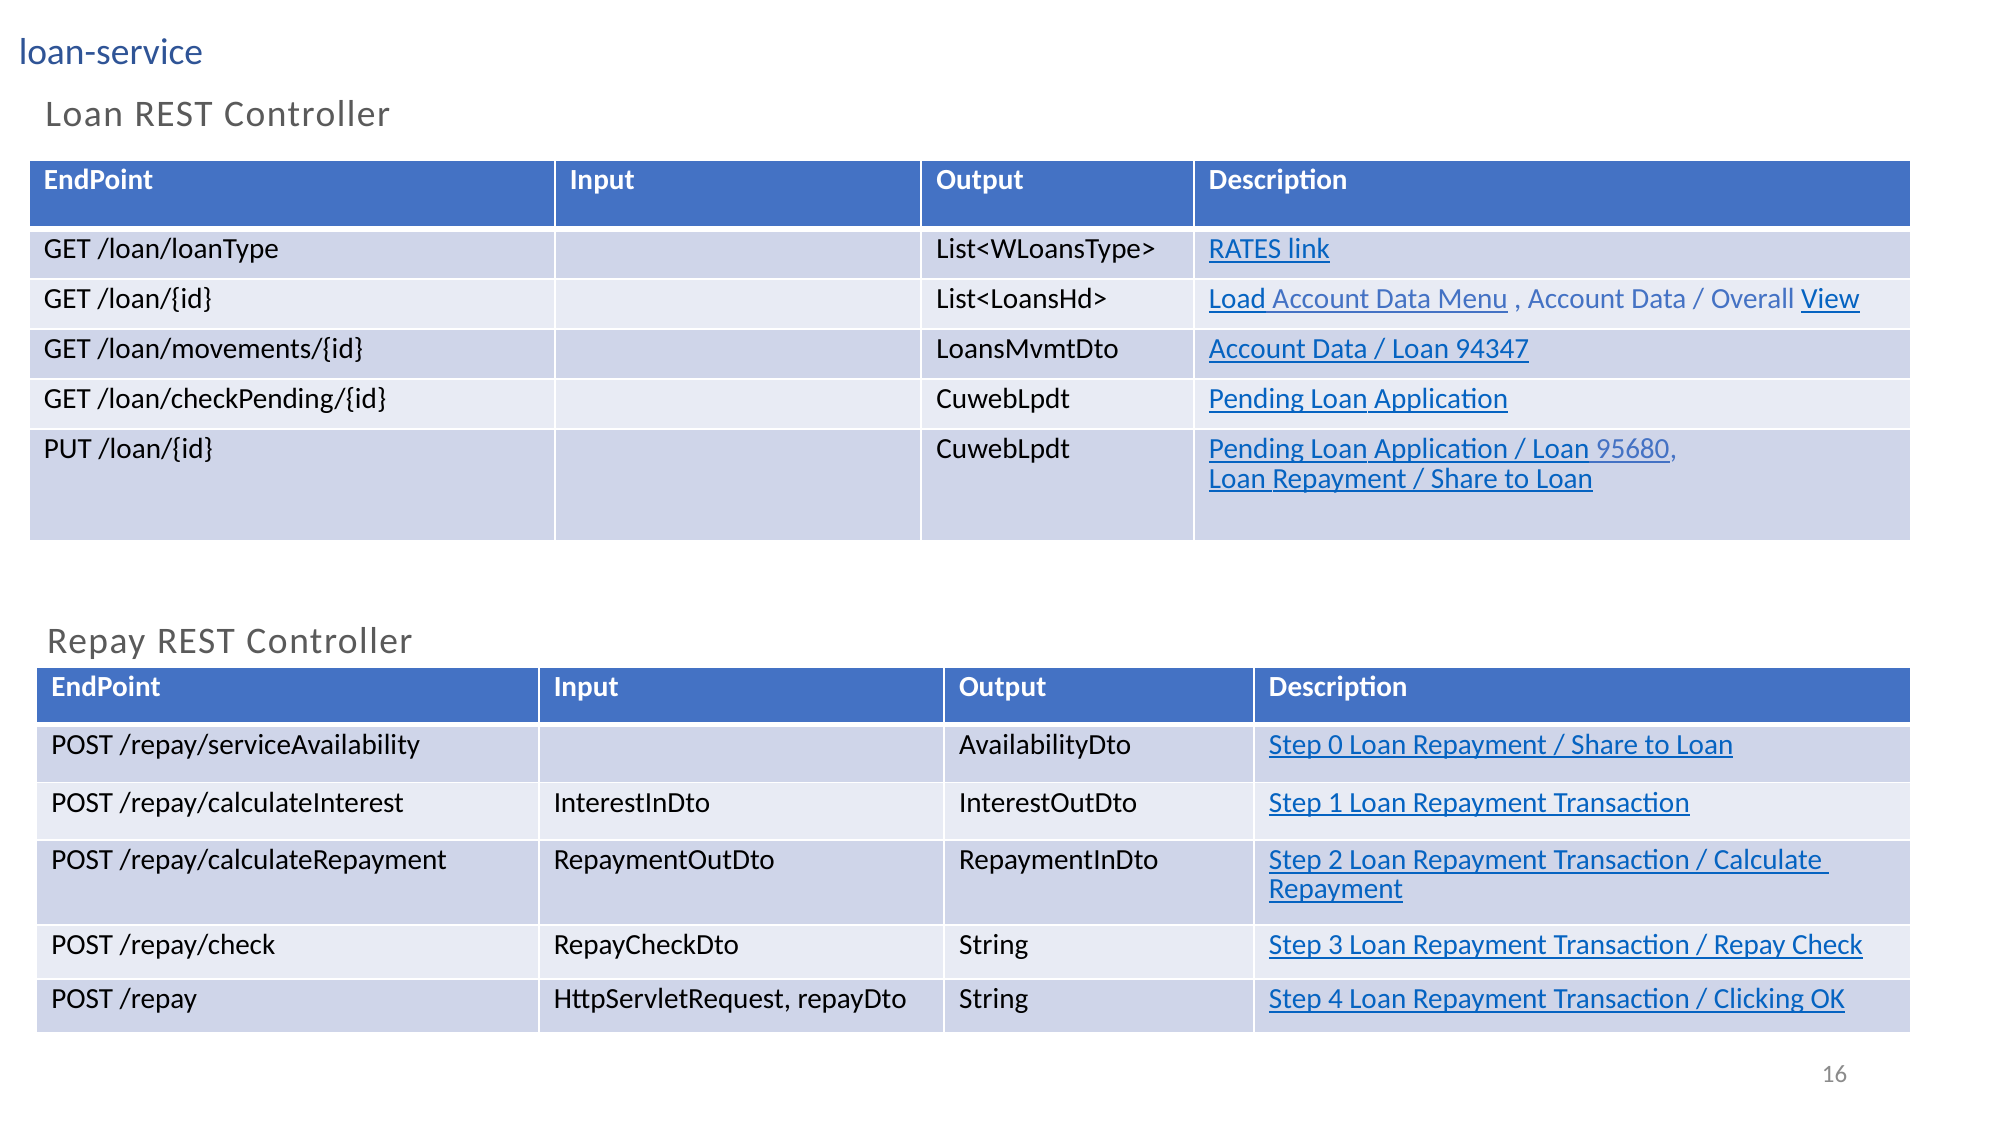

loan-service
Loan REST Controller
| EndPoint | Input | Output | Description |
| --- | --- | --- | --- |
| GET /loan/loanType |  | List<WLoansType> | RATES link |
| GET /loan/{id} |  | List<LoansHd> | Load Account Data Menu , Account Data / Overall View |
| GET /loan/movements/{id} |  | LoansMvmtDto | Account Data / Loan 94347 |
| GET /loan/checkPending/{id} |  | CuwebLpdt | Pending Loan Application |
| PUT /loan/{id} |  | CuwebLpdt | Pending Loan Application / Loan 95680, Loan Repayment / Share to Loan |
Repay REST Controller
| EndPoint | Input | Output | Description |
| --- | --- | --- | --- |
| POST /repay/serviceAvailability |  | AvailabilityDto | Step 0 Loan Repayment / Share to Loan |
| POST /repay/calculateInterest | InterestInDto | InterestOutDto | Step 1 Loan Repayment Transaction |
| POST /repay/calculateRepayment | RepaymentOutDto | RepaymentInDto | Step 2 Loan Repayment Transaction / Calculate Repayment |
| POST /repay/check | RepayCheckDto | String | Step 3 Loan Repayment Transaction / Repay Check |
| POST /repay | HttpServletRequest, repayDto | String | Step 4 Loan Repayment Transaction / Clicking OK |
16